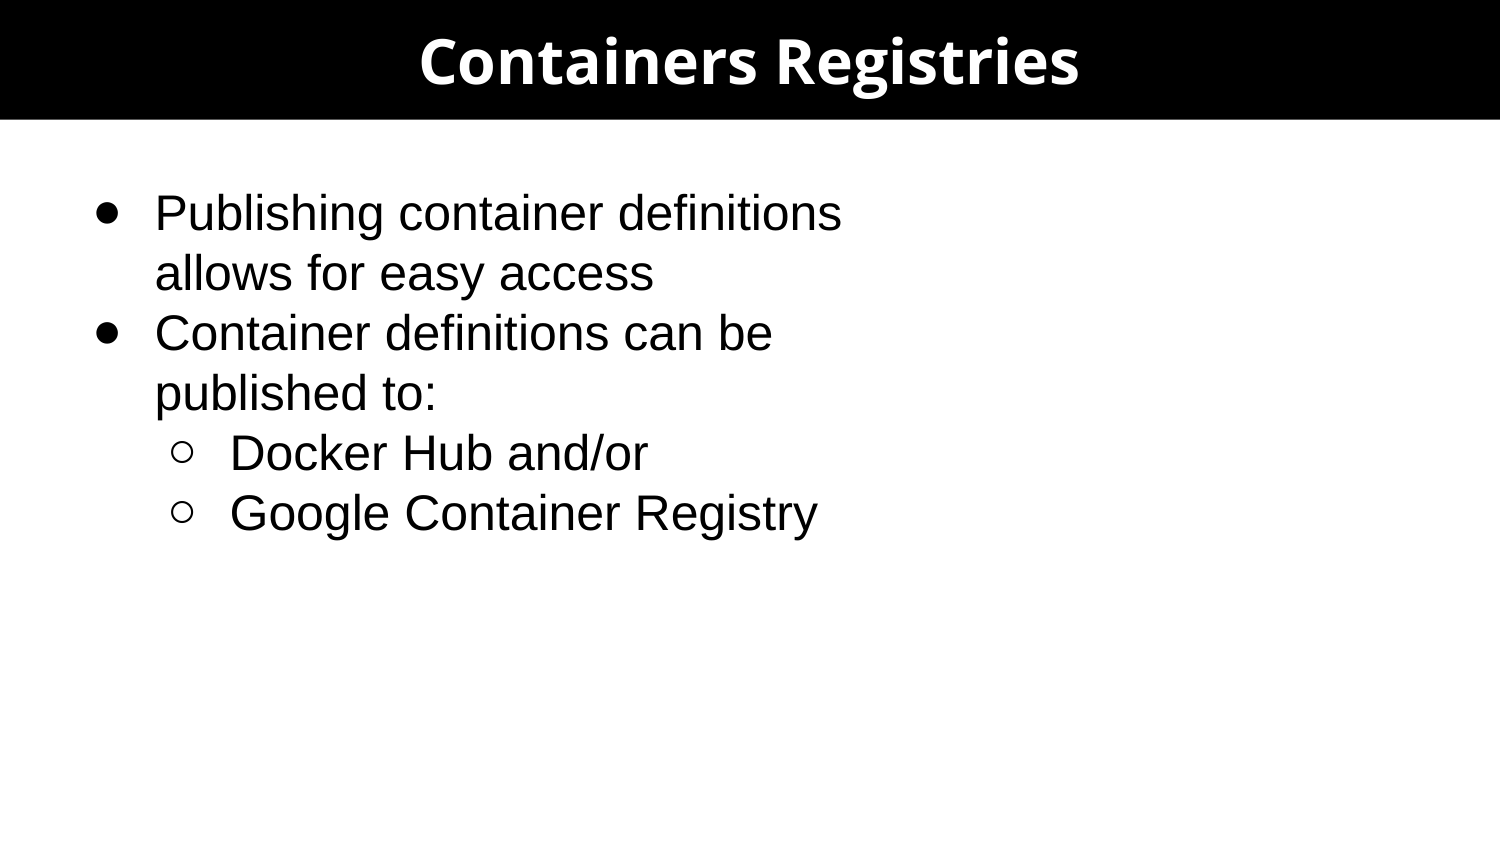

Containers Registries
Publishing container definitions allows for easy access
Container definitions can be published to:
Docker Hub and/or
Google Container Registry